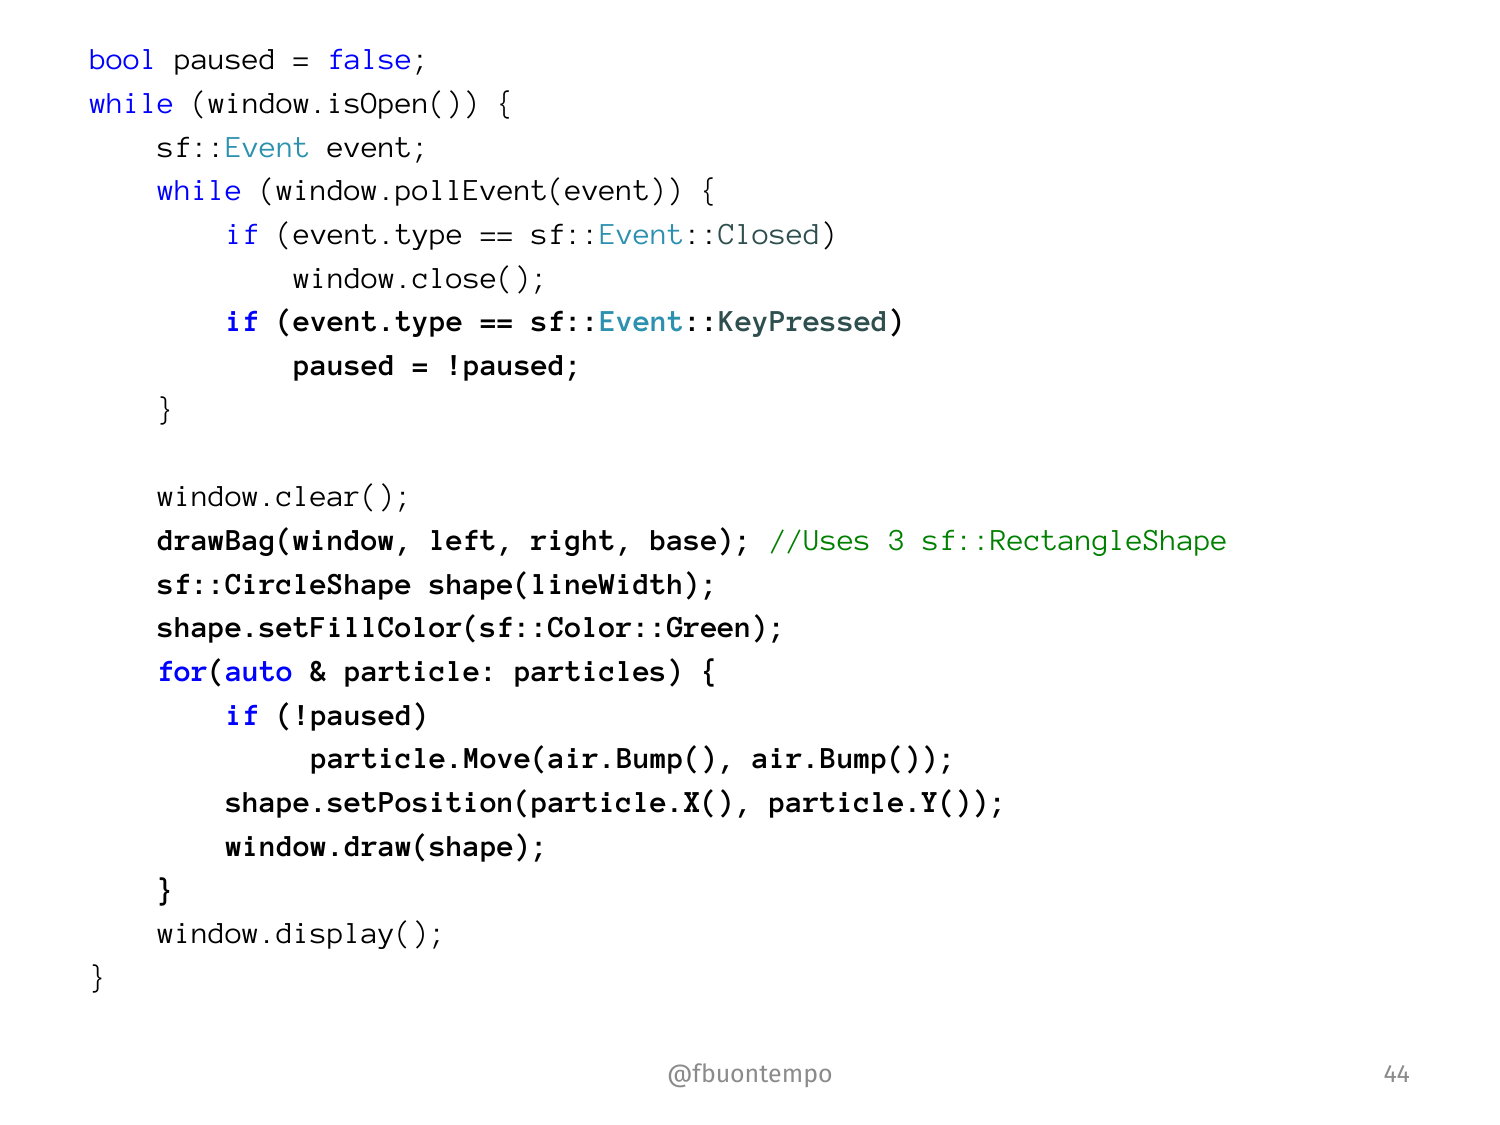

bool paused = false;
while (window.isOpen()) {
    sf::Event event;
    while (window.pollEvent(event)) {
        if (event.type == sf::Event::Closed)
            window.close();
        if (event.type == sf::Event::KeyPressed)
            paused = !paused;
    }

    window.clear();
    drawBag(window, left, right, base); //Uses 3 sf::RectangleShape
    sf::CircleShape shape(lineWidth);
    shape.setFillColor(sf::Color::Green);
    for(auto & particle: particles) {
        if (!paused)
             particle.Move(air.Bump(), air.Bump());
        shape.setPosition(particle.X(), particle.Y());
        window.draw(shape);
    }
    window.display();
}

@fbuontempo
44